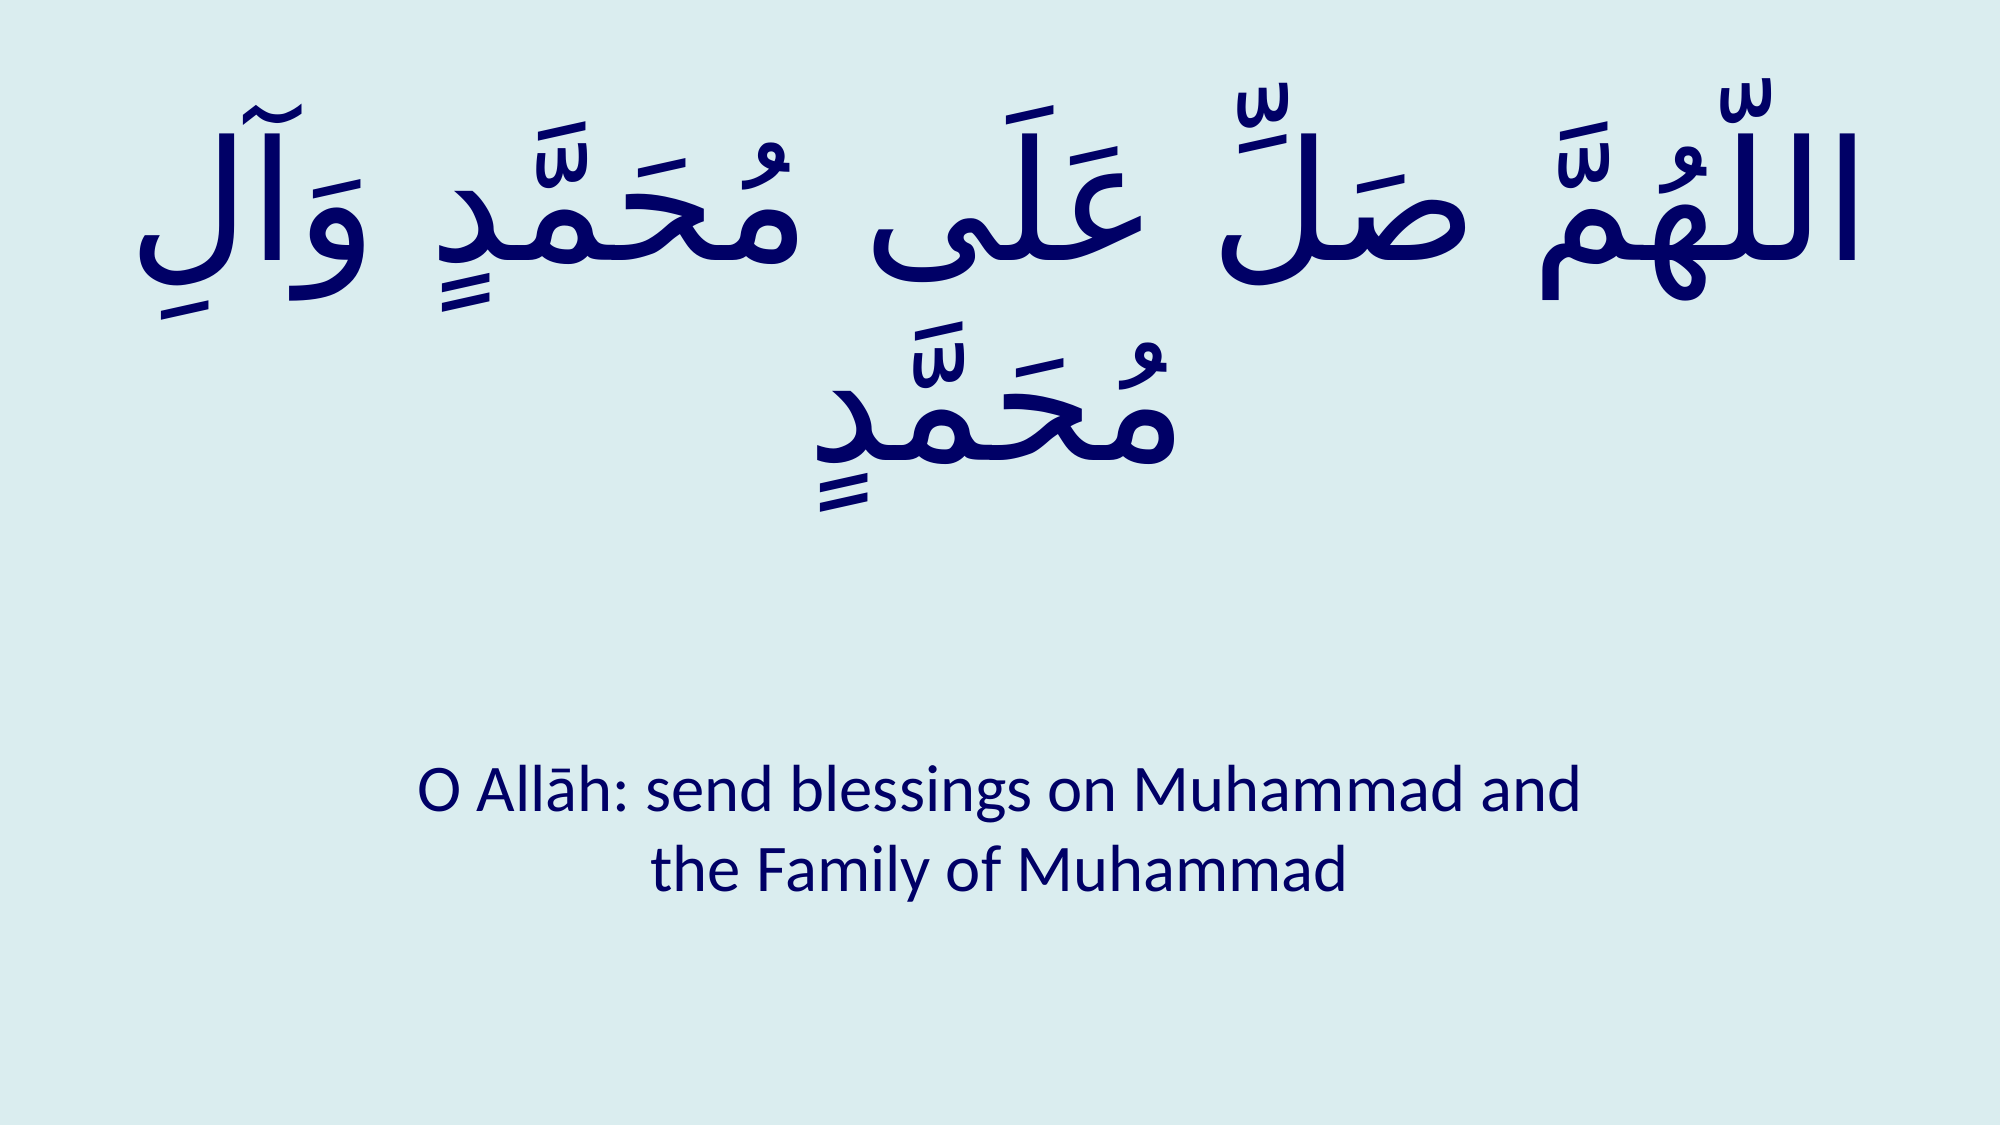

# اللّهُمَّ صَلِّ عَلَى مُحَمَّدٍ وَآلِ مُحَمَّدٍ
O Allāh: send blessings on Muhammad and the Family of Muhammad